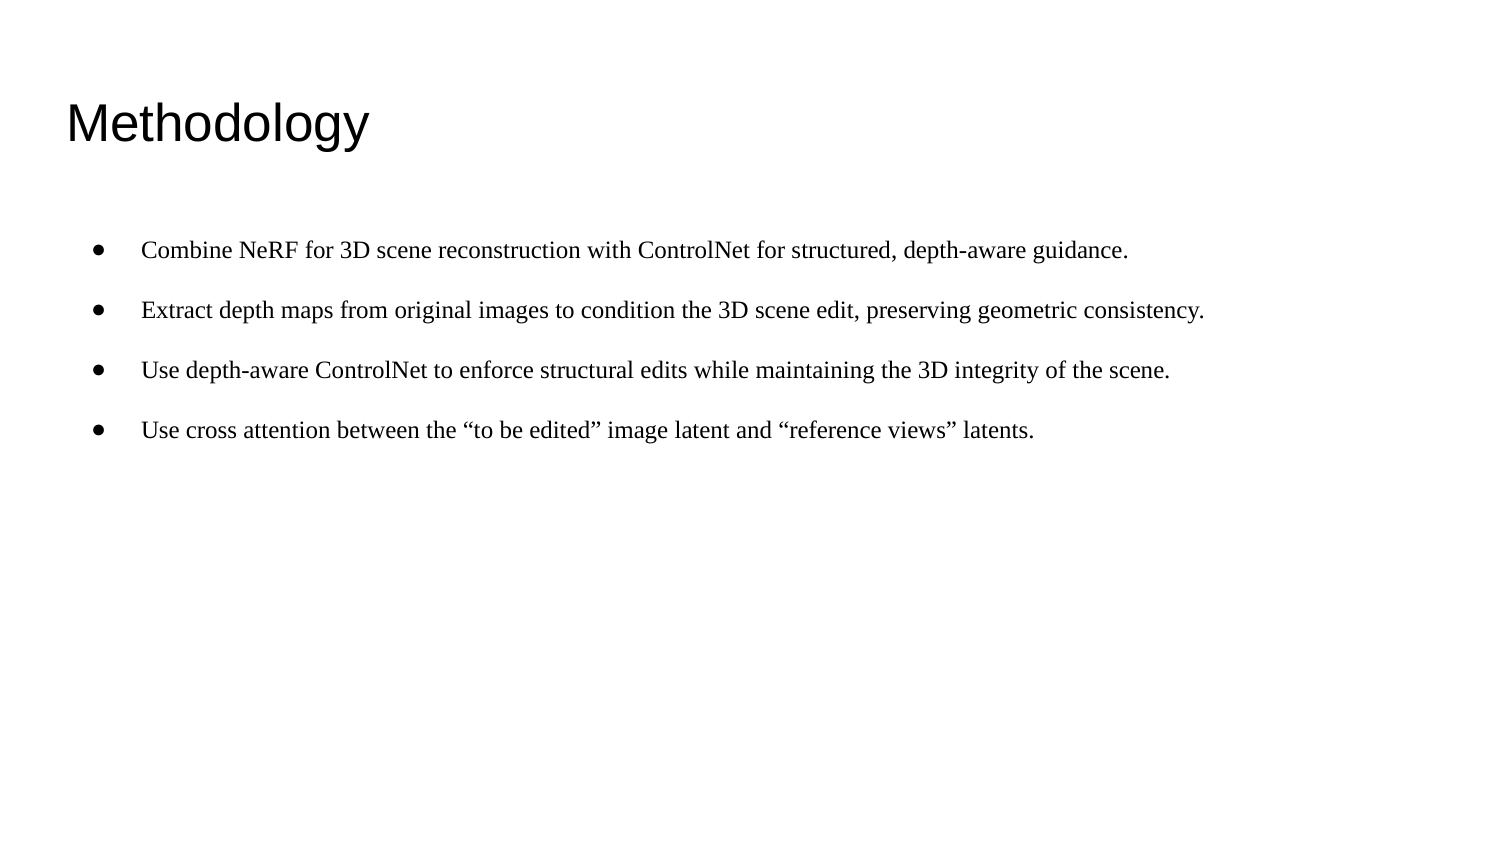

# Methodology
Combine NeRF for 3D scene reconstruction with ControlNet for structured, depth-aware guidance.
Extract depth maps from original images to condition the 3D scene edit, preserving geometric consistency.
Use depth-aware ControlNet to enforce structural edits while maintaining the 3D integrity of the scene.
Use cross attention between the “to be edited” image latent and “reference views” latents.